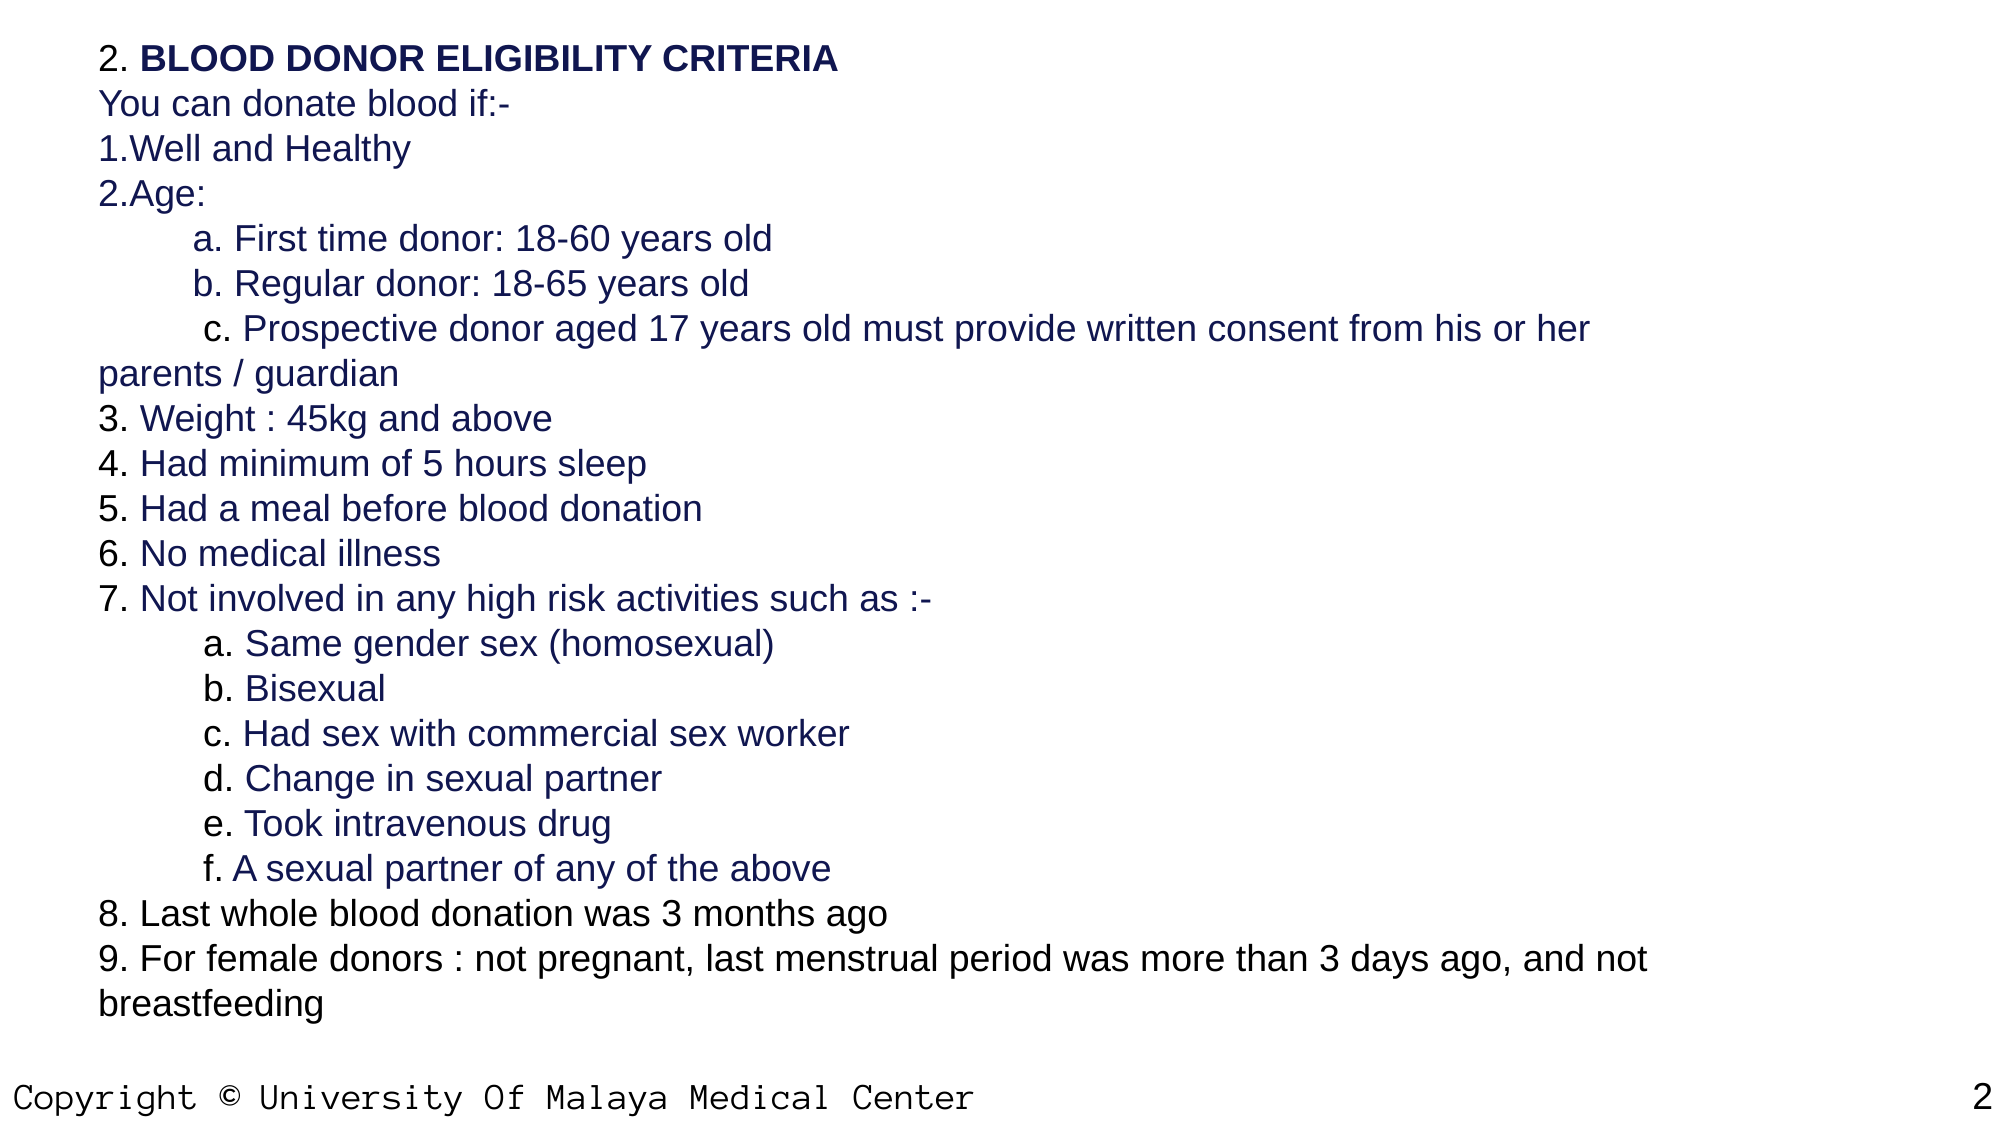

2. BLOOD DONOR ELIGIBILITY CRITERIA
You can donate blood if:-
1.Well and Healthy
2.Age:
         a. First time donor: 18-60 years old
         b. Regular donor: 18-65 years old
          c. Prospective donor aged 17 years old must provide written consent from his or her parents / guardian
3. Weight : 45kg and above
4. Had minimum of 5 hours sleep
5. Had a meal before blood donation
6. No medical illness
7. Not involved in any high risk activities such as :-
          a. Same gender sex (homosexual)
          b. Bisexual
          c. Had sex with commercial sex worker
          d. Change in sexual partner
          e. Took intravenous drug
          f. A sexual partner of any of the above
8. Last whole blood donation was 3 months ago
9. For female donors : not pregnant, last menstrual period was more than 3 days ago, and not breastfeeding

Copyright © University Of Malaya Medical Center
2